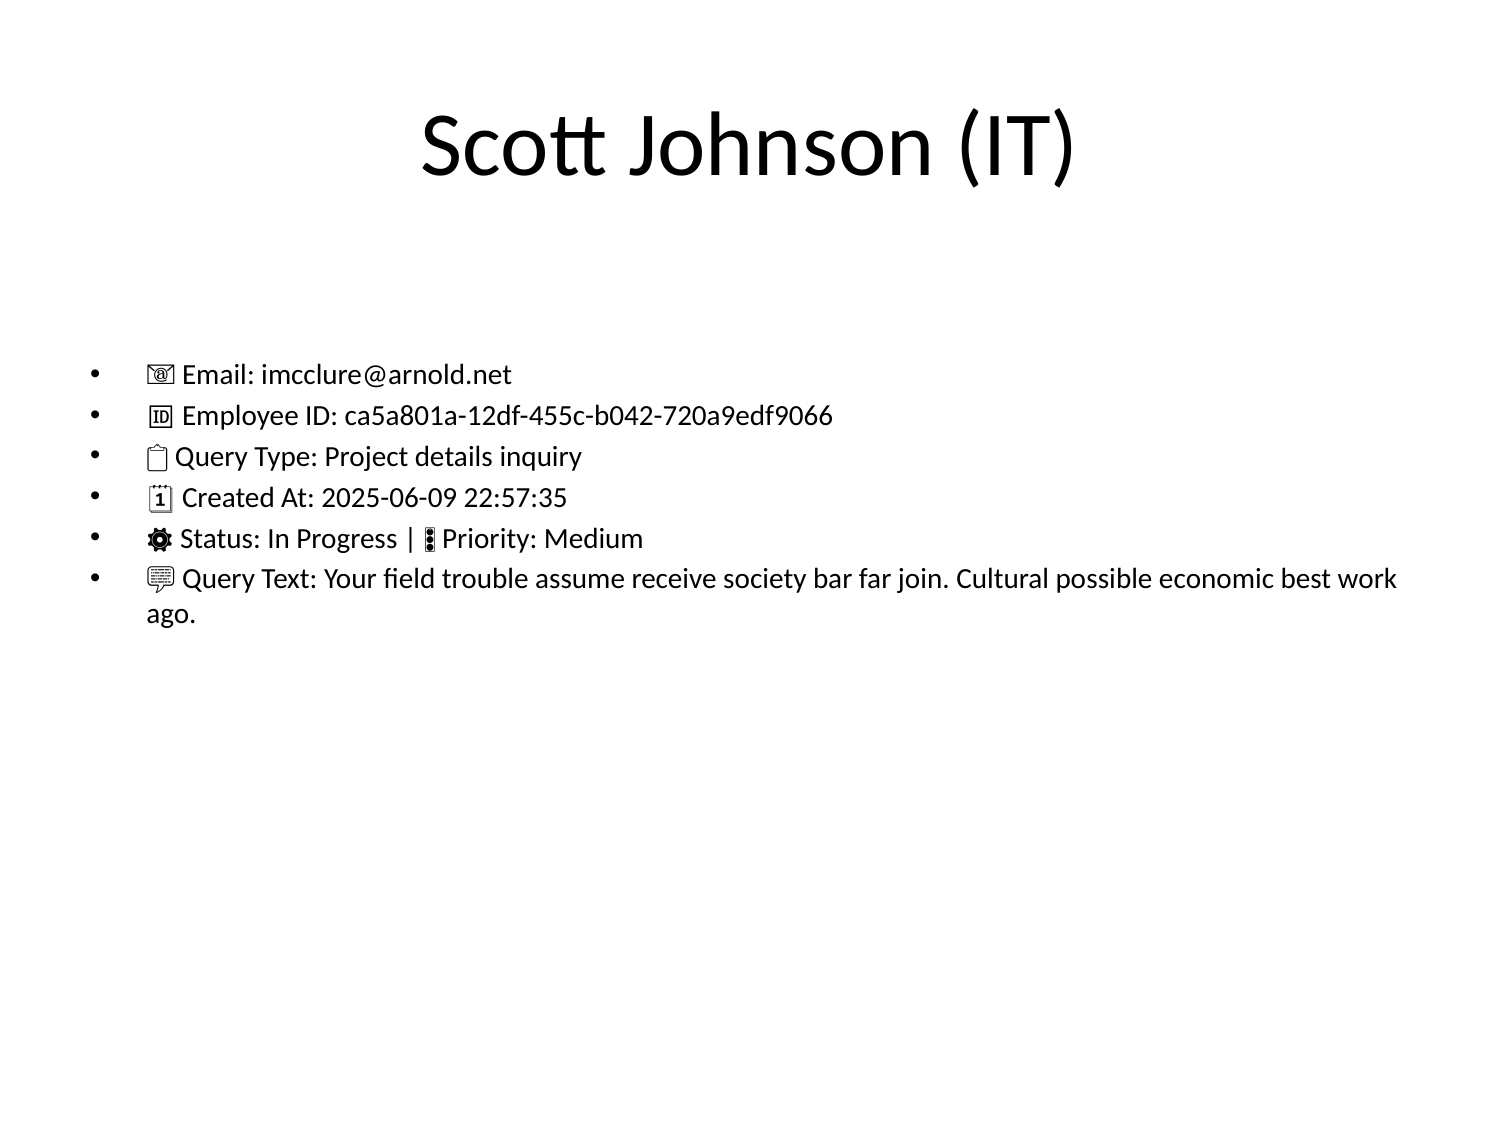

# Scott Johnson (IT)

📧 Email: imcclure@arnold.net
🆔 Employee ID: ca5a801a-12df-455c-b042-720a9edf9066
📋 Query Type: Project details inquiry
🗓 Created At: 2025-06-09 22:57:35
⚙ Status: In Progress | 🚦 Priority: Medium
💬 Query Text: Your field trouble assume receive society bar far join. Cultural possible economic best work ago.